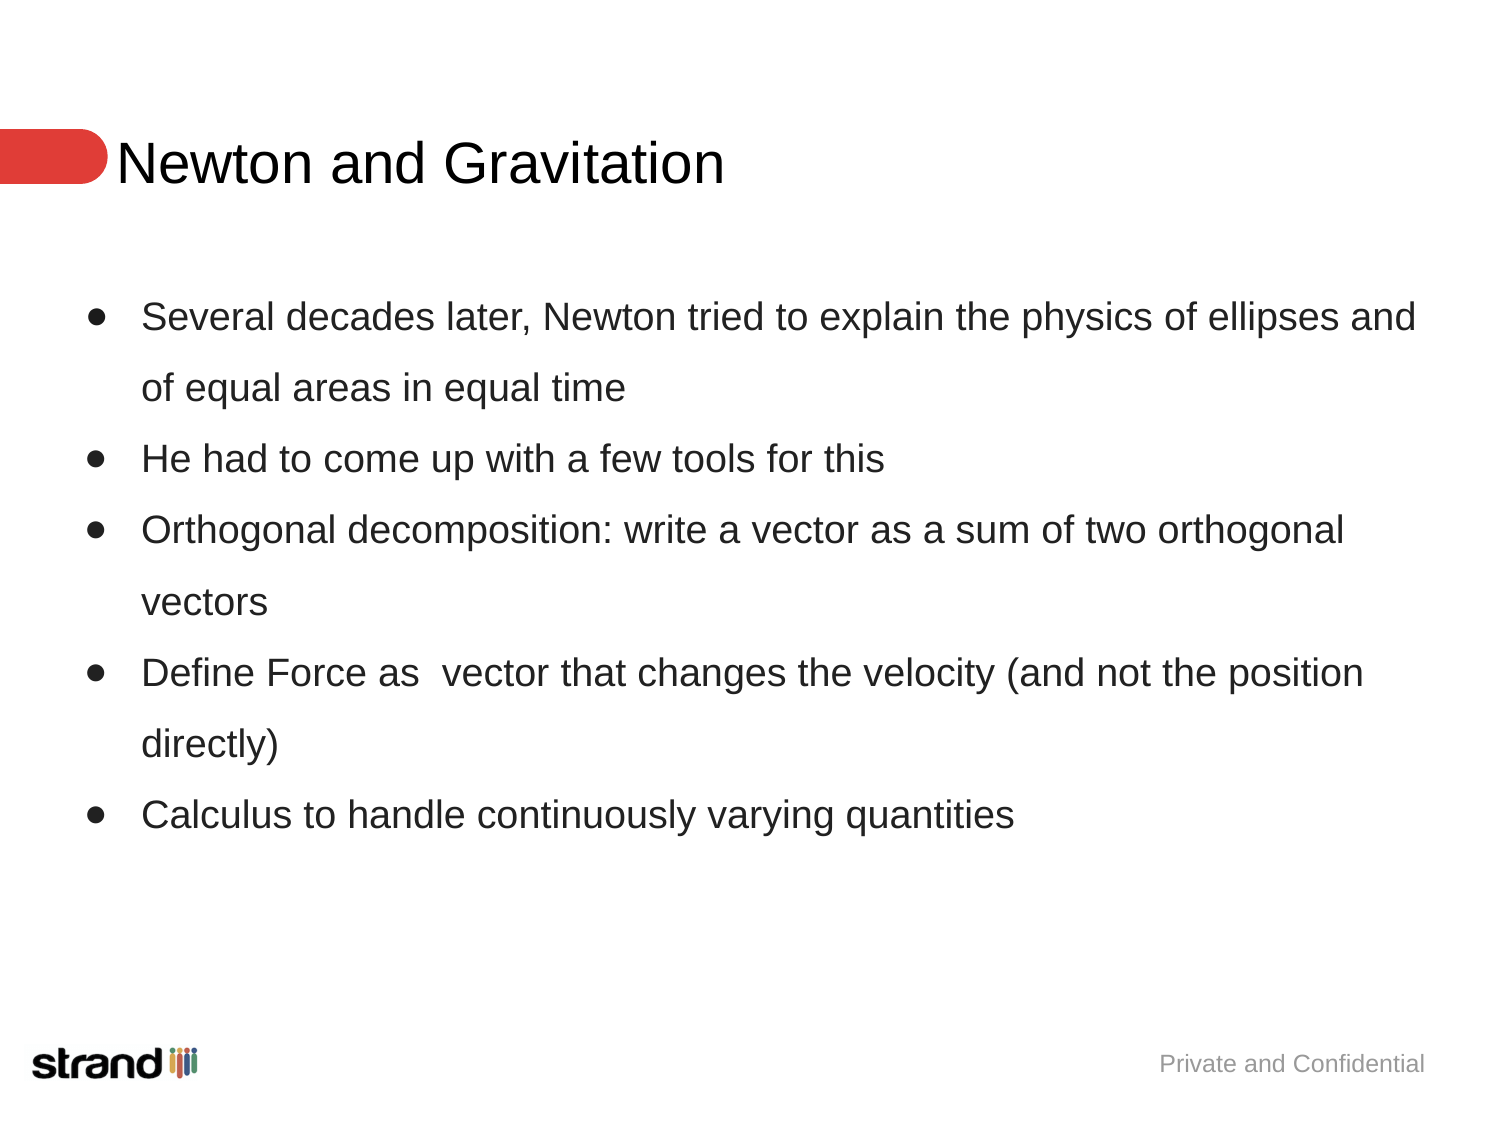

# Newton and Gravitation
Several decades later, Newton tried to explain the physics of ellipses and of equal areas in equal time
He had to come up with a few tools for this
Orthogonal decomposition: write a vector as a sum of two orthogonal vectors
Define Force as  vector that changes the velocity (and not the position directly)
Calculus to handle continuously varying quantities